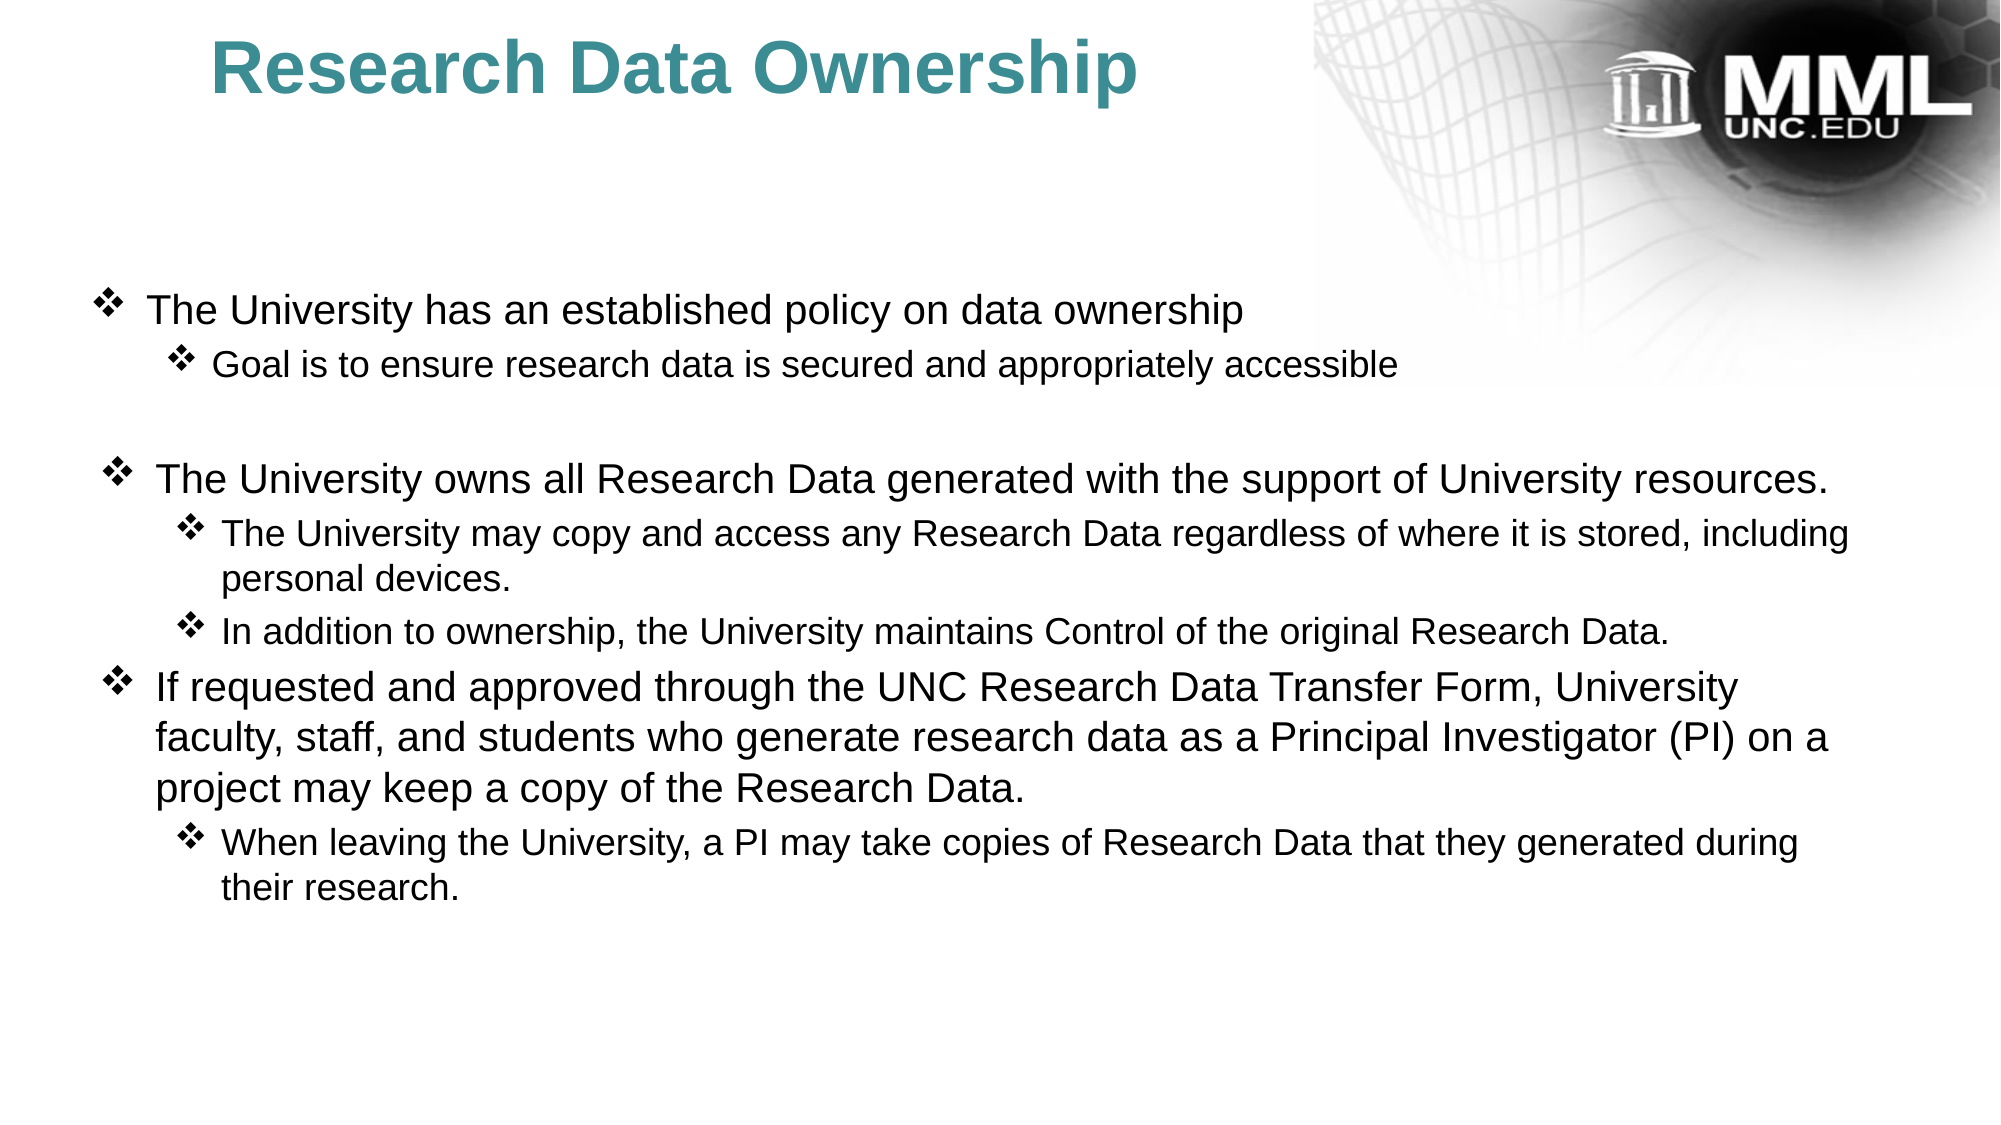

Research Data Ownership
# The University has an established policy on data ownership
Goal is to ensure research data is secured and appropriately accessible

The University owns all Research Data generated with the support of University resources.
The University may copy and access any Research Data regardless of where it is stored, including personal devices.
In addition to ownership, the University maintains Control of the original Research Data.
If requested and approved through the UNC Research Data Transfer Form, University faculty, staff, and students who generate research data as a Principal Investigator (PI) on a project may keep a copy of the Research Data.
When leaving the University, a PI may take copies of Research Data that they generated during their research.